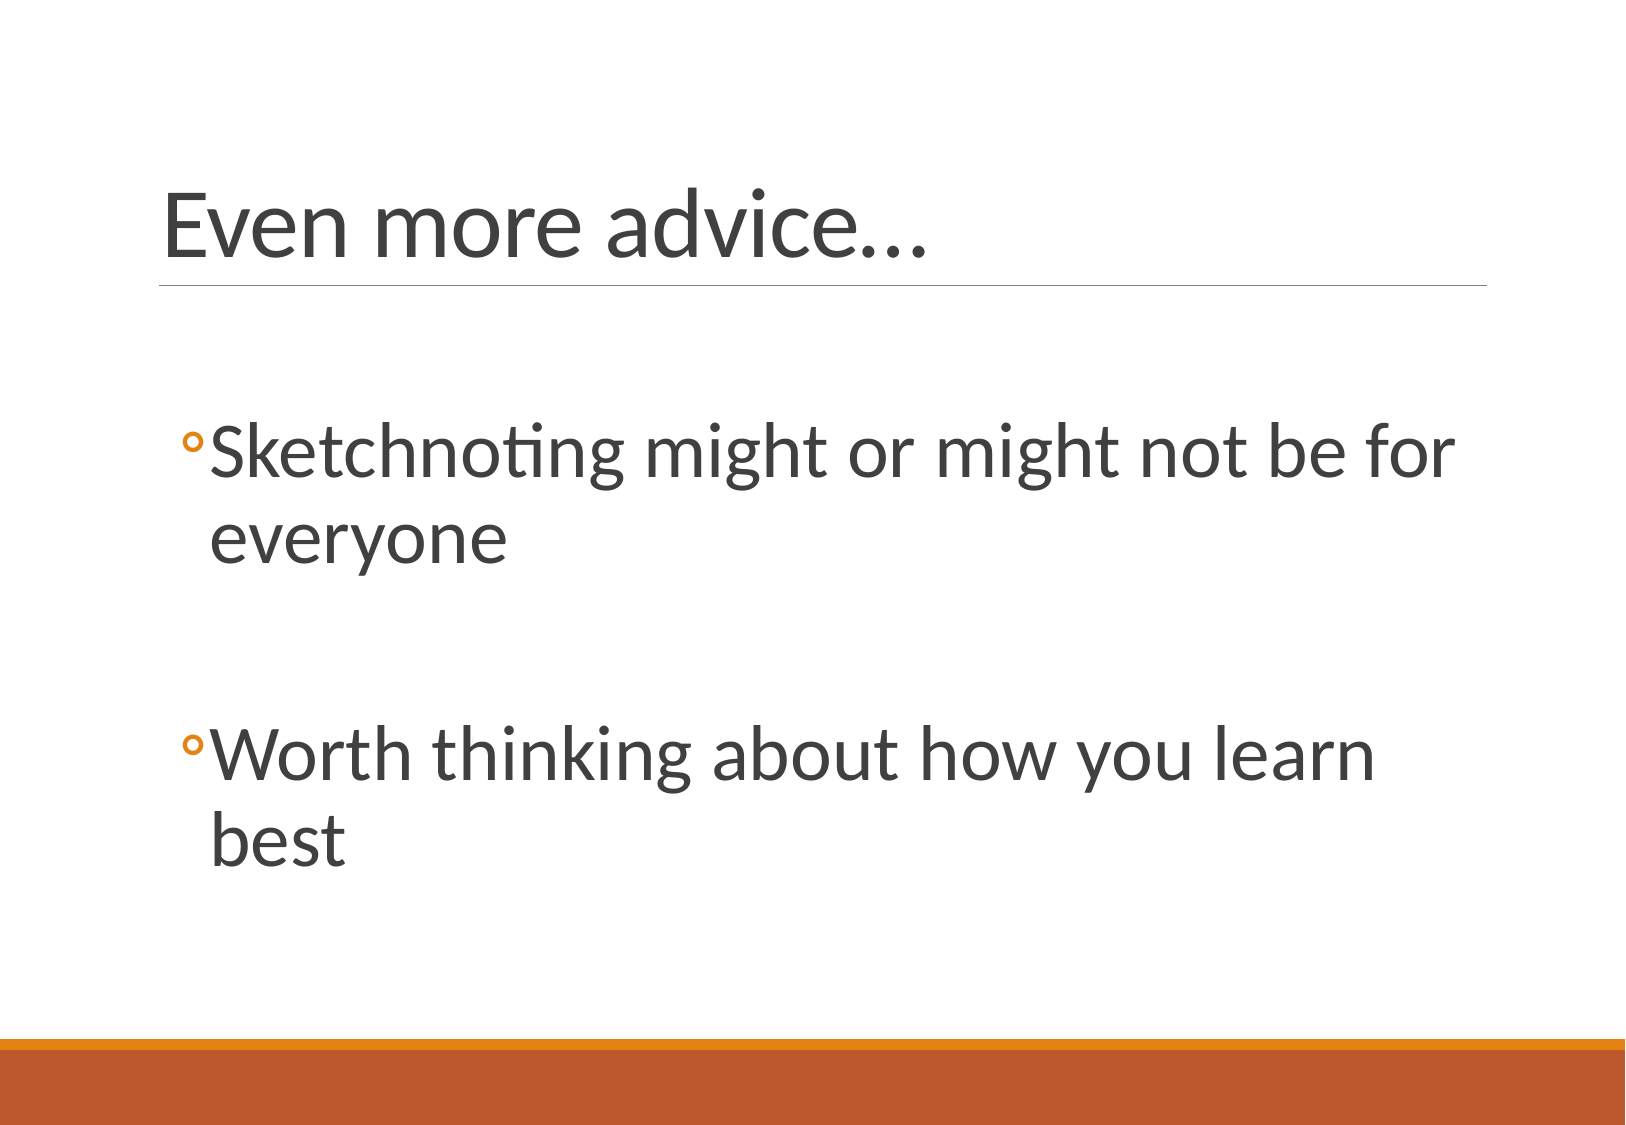

# Even more advice…

Sketchnoting might or might not be for everyone

Worth thinking about how you learn best